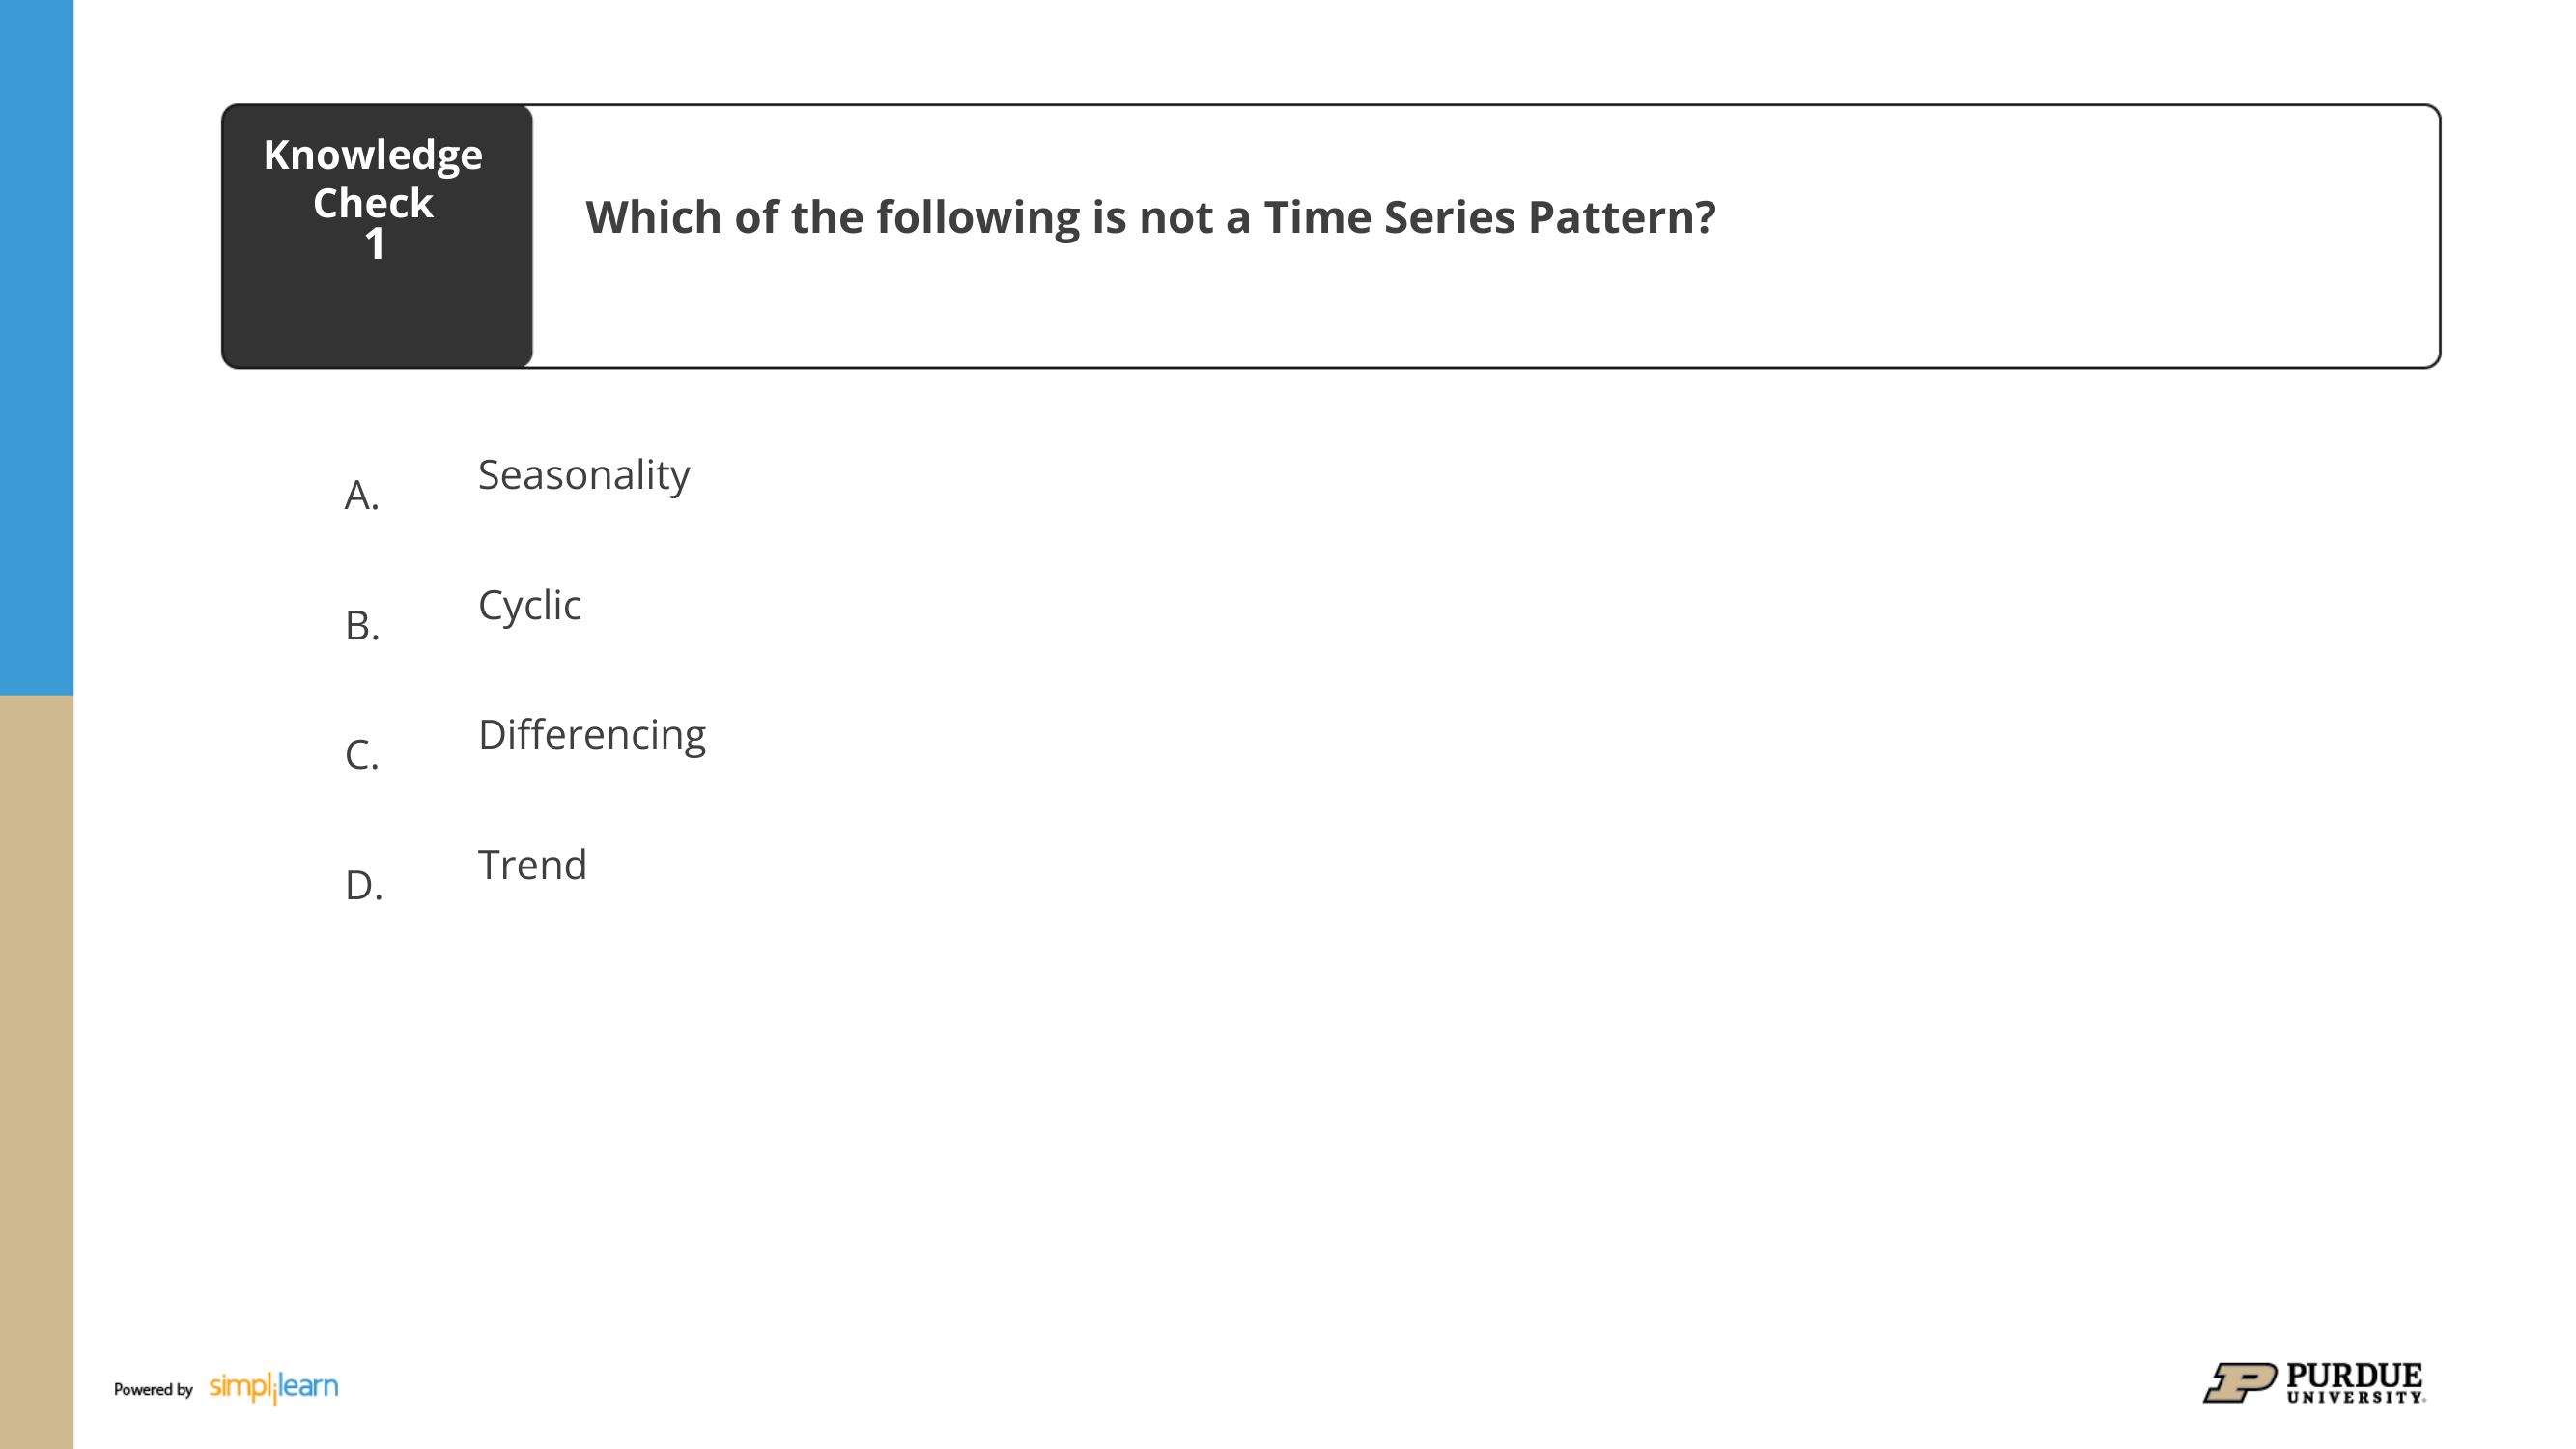

Which of the following is not a Time Series Pattern?

 1
Seasonality

Cyclic

Differencing

Trend